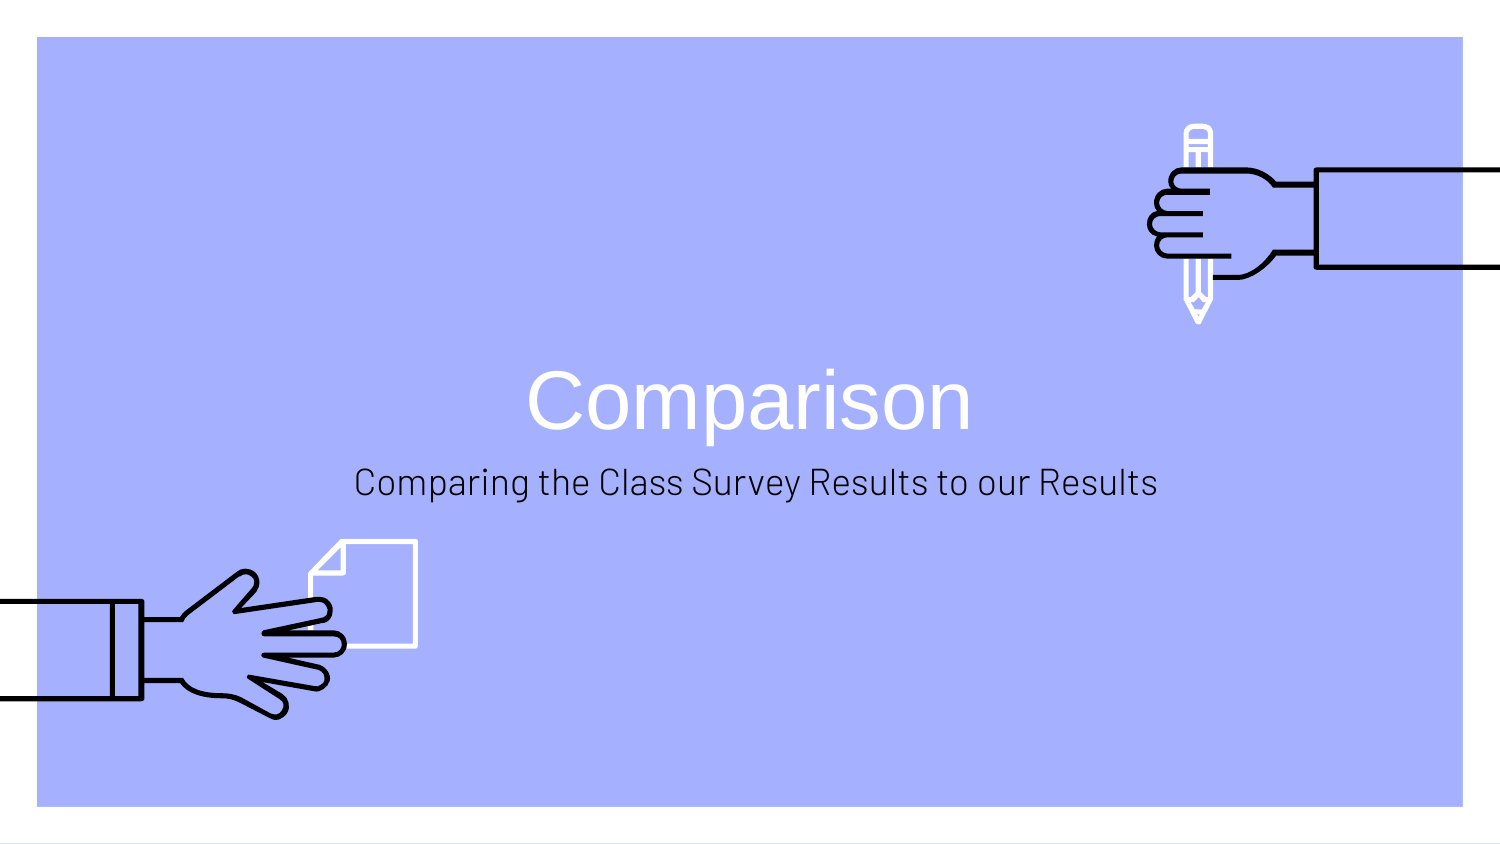

# Comparison
Comparing the Class Survey Results to our Results